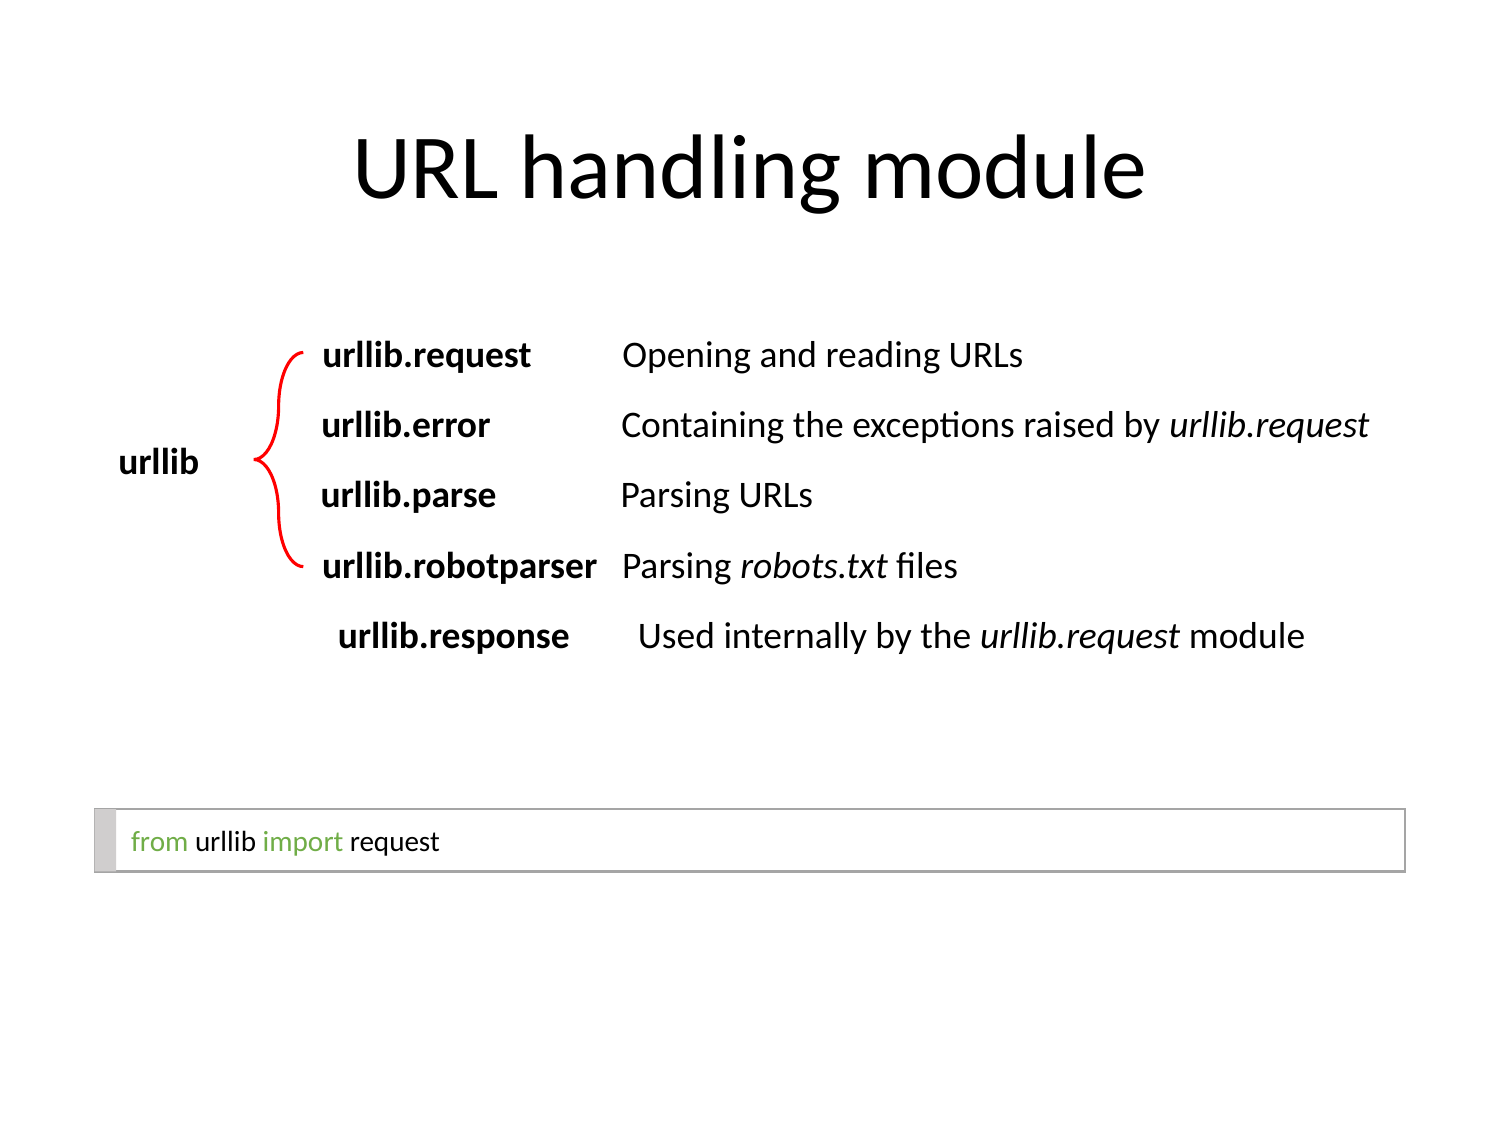

# URL handling module
urllib.request	Opening and reading URLs

urllib.error	Containing the exceptions raised by urllib.request
urllib
urllib.parse	Parsing URLs
urllib.robotparser	Parsing robots.txt files
urllib.response	Used internally by the urllib.request module

from urllib import request